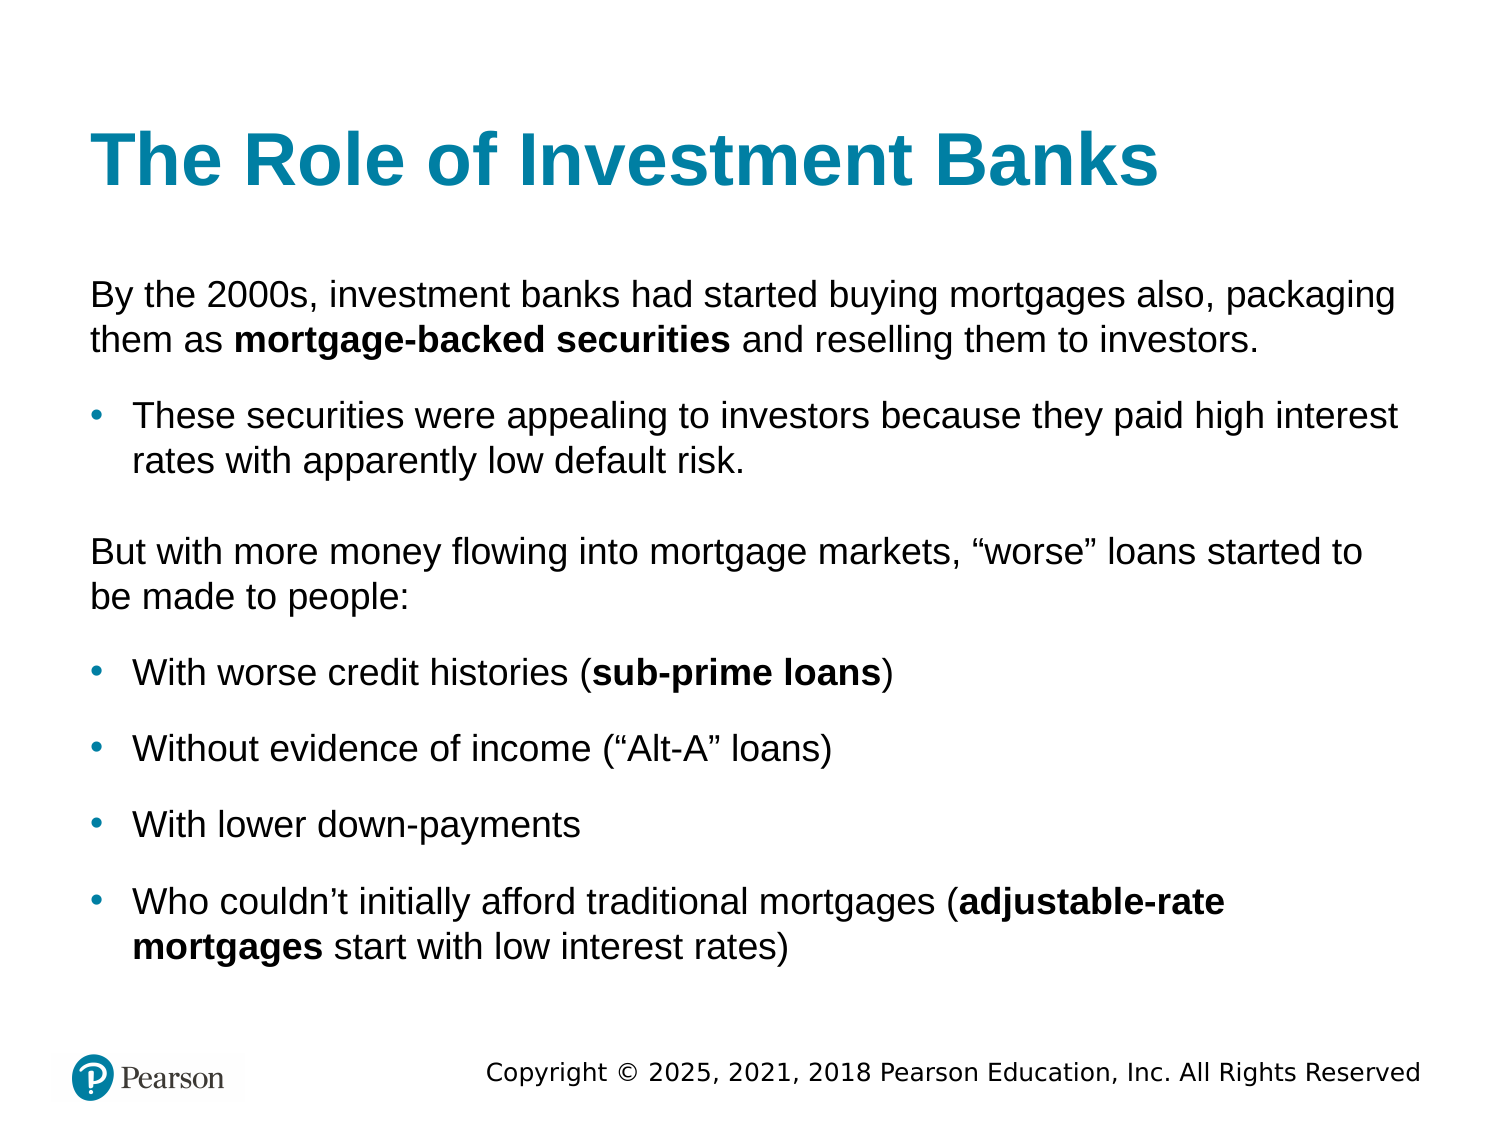

# The Role of Investment Banks
By the 2000s, investment banks had started buying mortgages also, packaging them as mortgage-backed securities and reselling them to investors.
These securities were appealing to investors because they paid high interest rates with apparently low default risk.
But with more money flowing into mortgage markets, “worse” loans started to be made to people:
With worse credit histories (sub-prime loans)
Without evidence of income (“Alt-A” loans)
With lower down-payments
Who couldn’t initially afford traditional mortgages (adjustable-rate mortgages start with low interest rates)